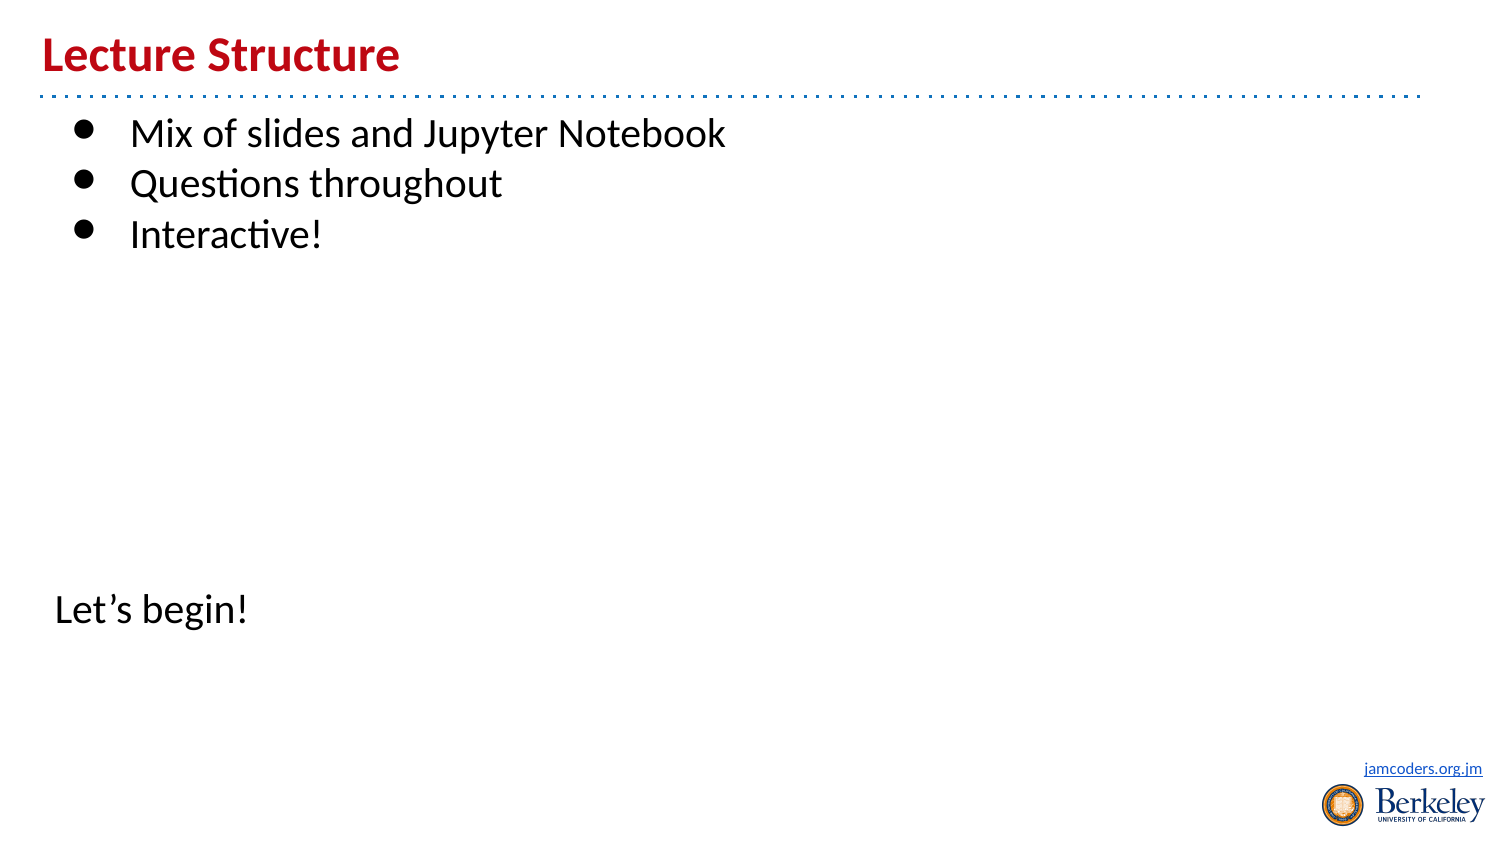

# Lecture Structure
Mix of slides and Jupyter Notebook
Questions throughout
Interactive!

Let’s begin!